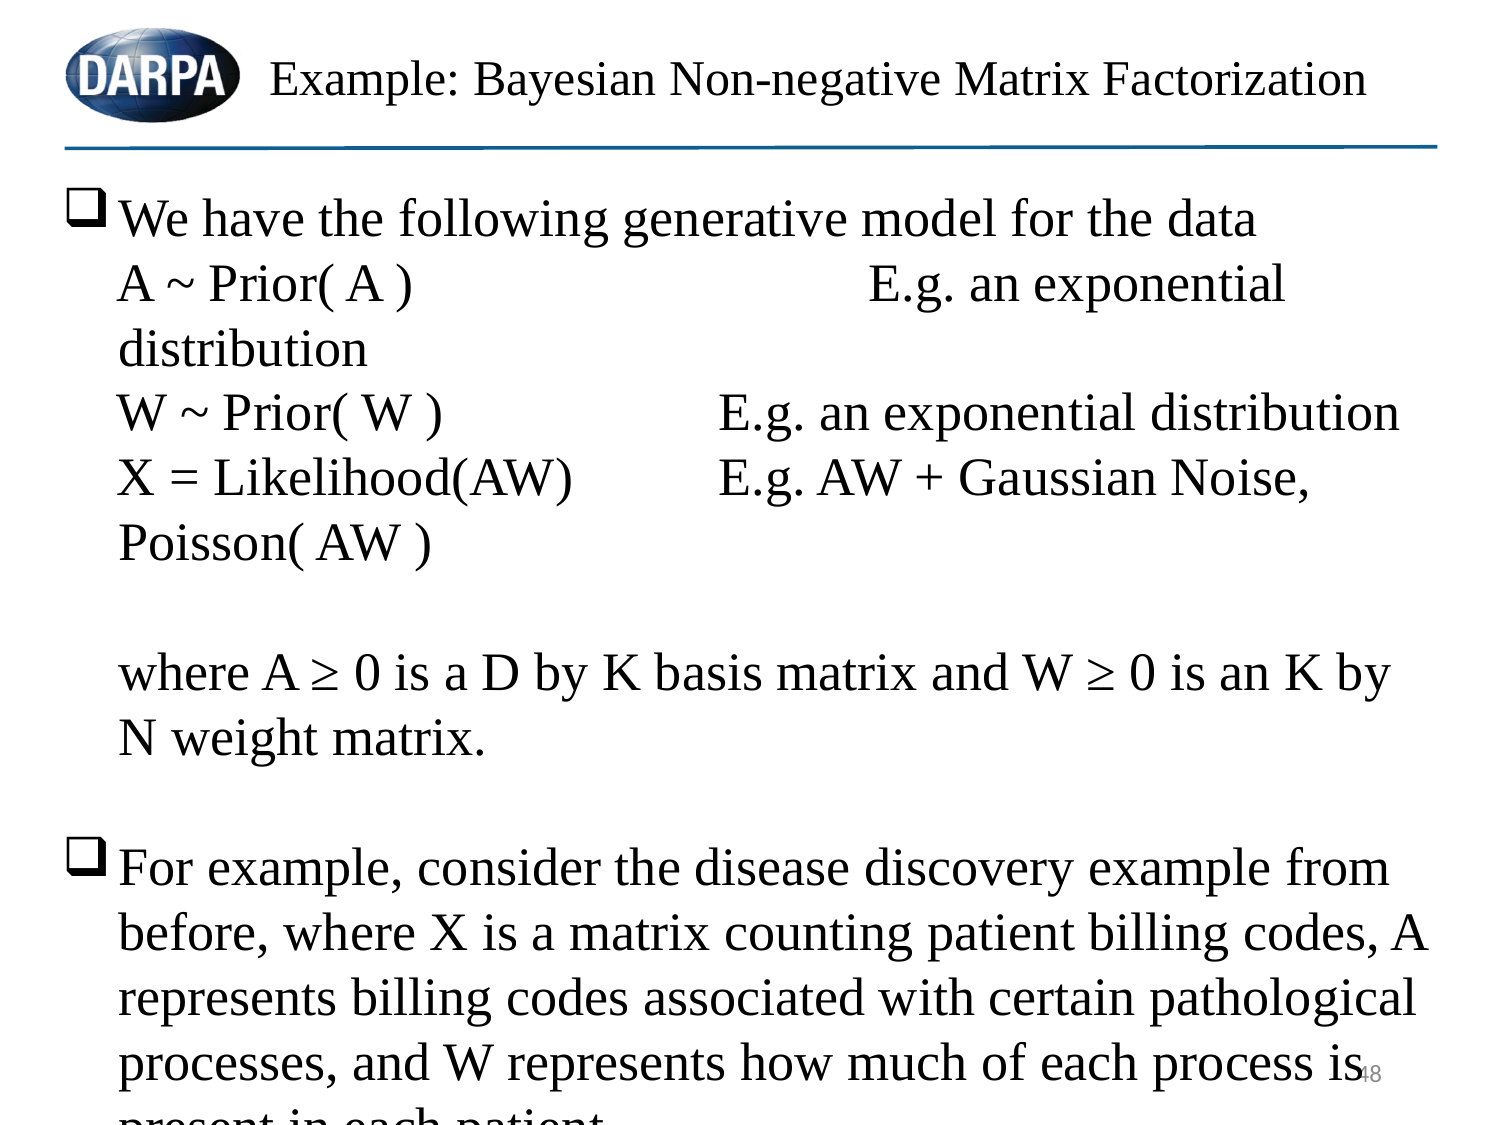

Example: Bayesian Non-negative Matrix Factorization
We have the following generative model for the data
    A ~ Prior( A ) 			E.g. an exponential distribution
    W ~ Prior( W ) 		E.g. an exponential distribution
    X = Likelihood(AW)	E.g. AW + Gaussian Noise, Poisson( AW )

	where A ≥ 0 is a D by K basis matrix and W ≥ 0 is an K by N weight matrix.

For example, consider the disease discovery example from before, where X is a matrix counting patient billing codes, A represents billing codes associated with certain pathological processes, and W represents how much of each process is present in each patient.
48